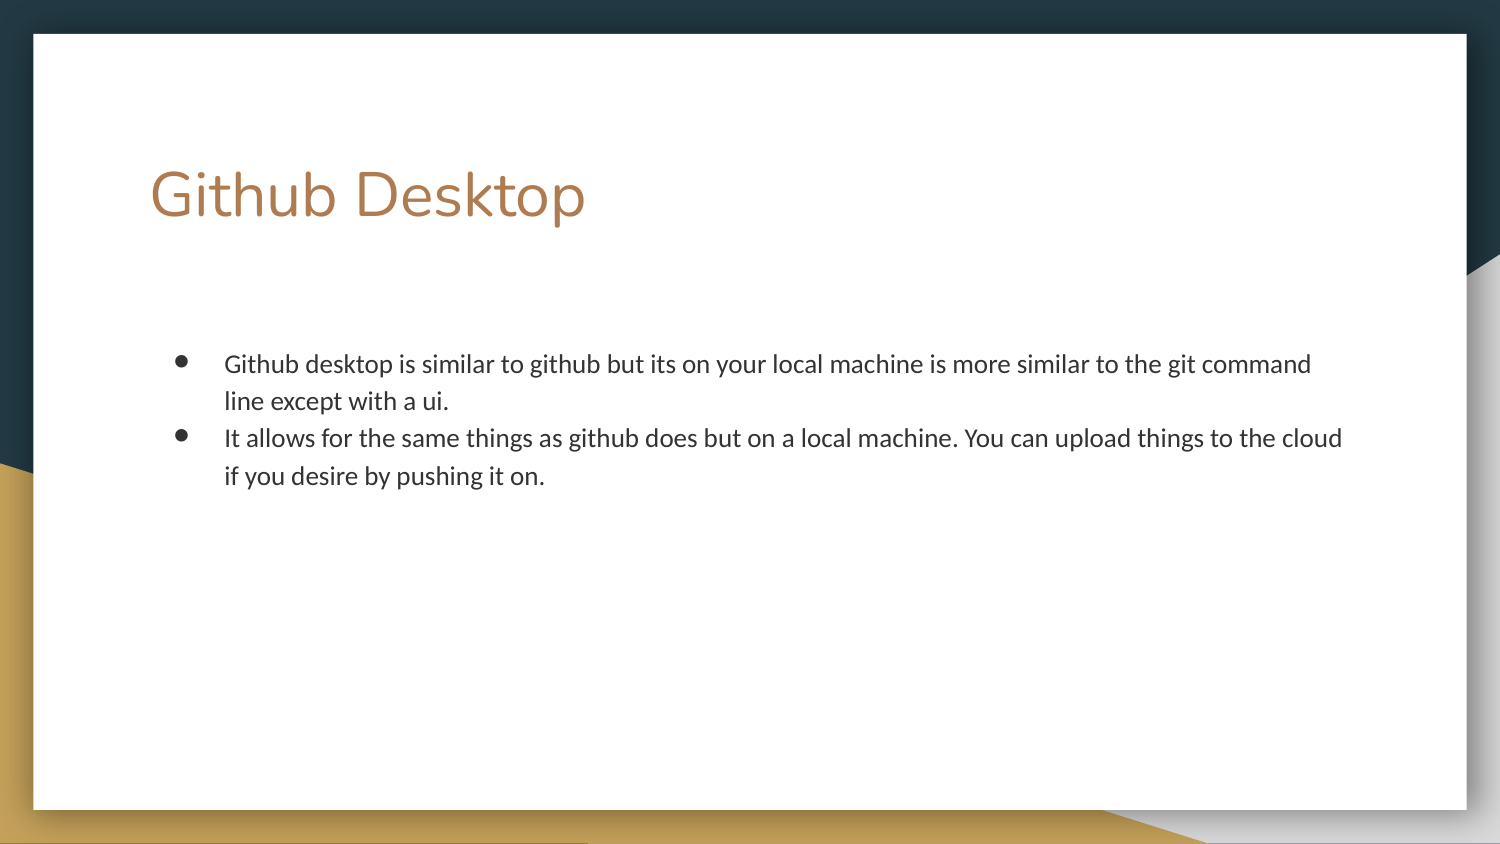

# Github Desktop
Github desktop is similar to github but its on your local machine is more similar to the git command line except with a ui.
It allows for the same things as github does but on a local machine. You can upload things to the cloud if you desire by pushing it on.